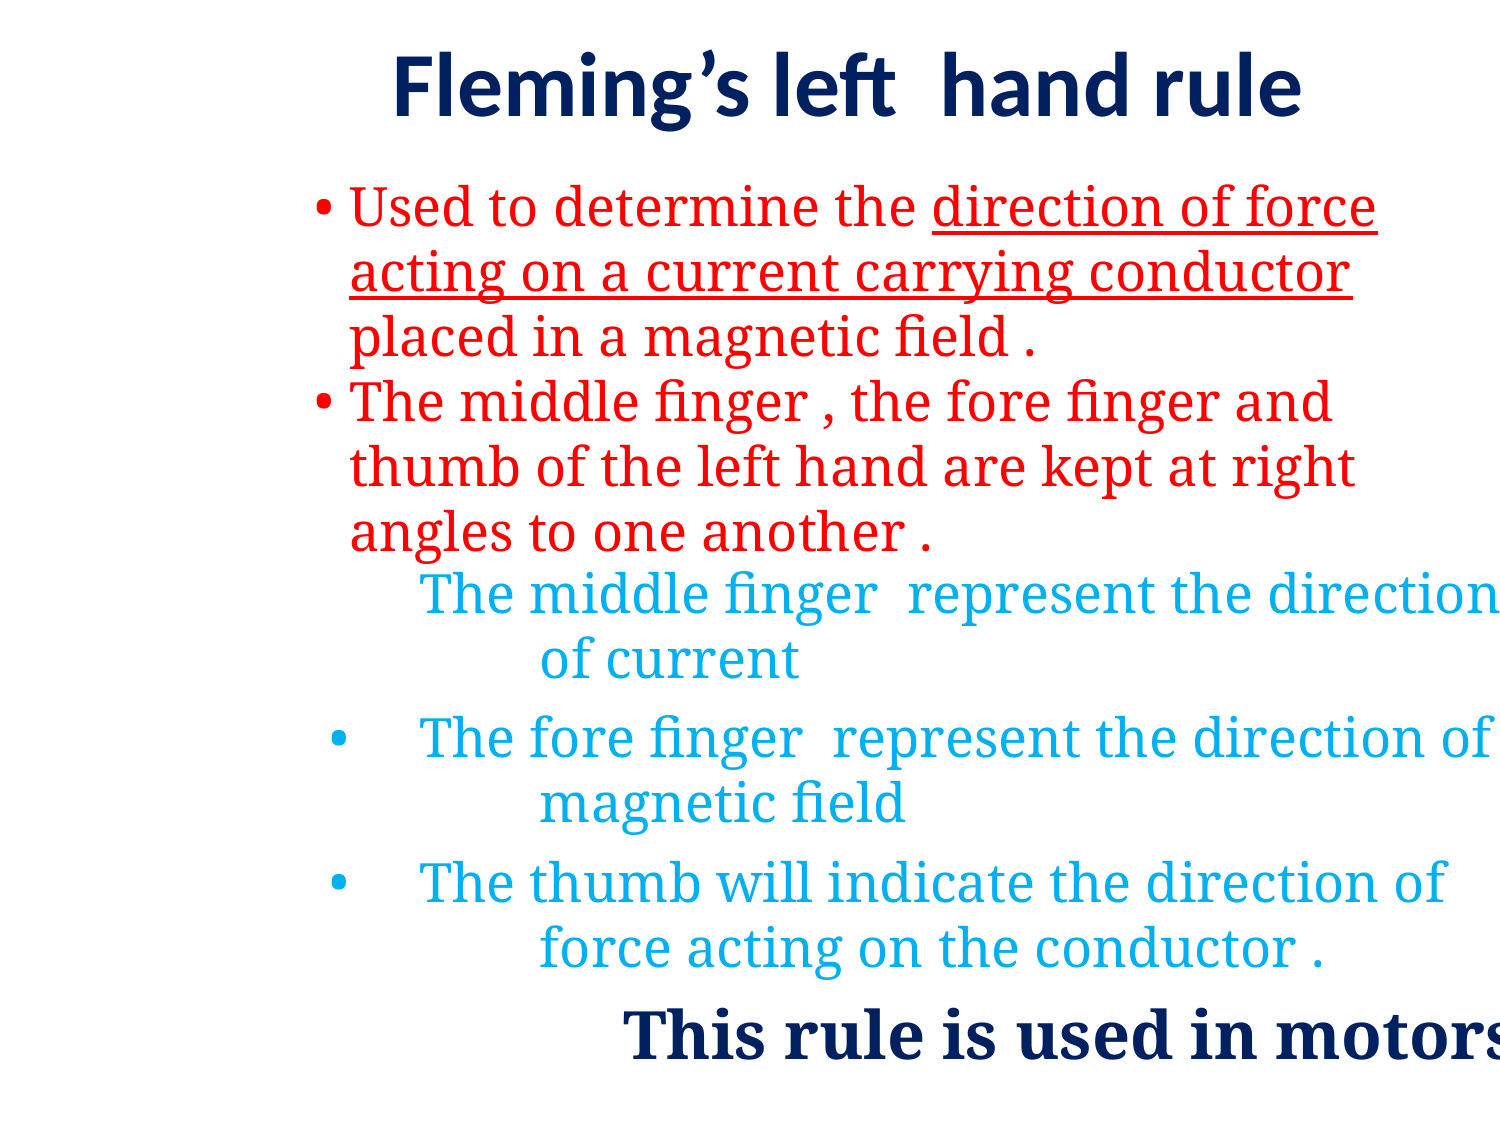

Fleming’s left  hand rule
Used to determine the direction of force acting on a current carrying conductor placed in a magnetic field .
The middle finger , the fore finger and thumb of the left hand are kept at right angles to one another .
     The middle finger  represent the direction                                       of current
     The fore finger  represent the direction of                                       magnetic field
     The thumb will indicate the direction of                                           force acting on the conductor .
                 This rule is used in motors.